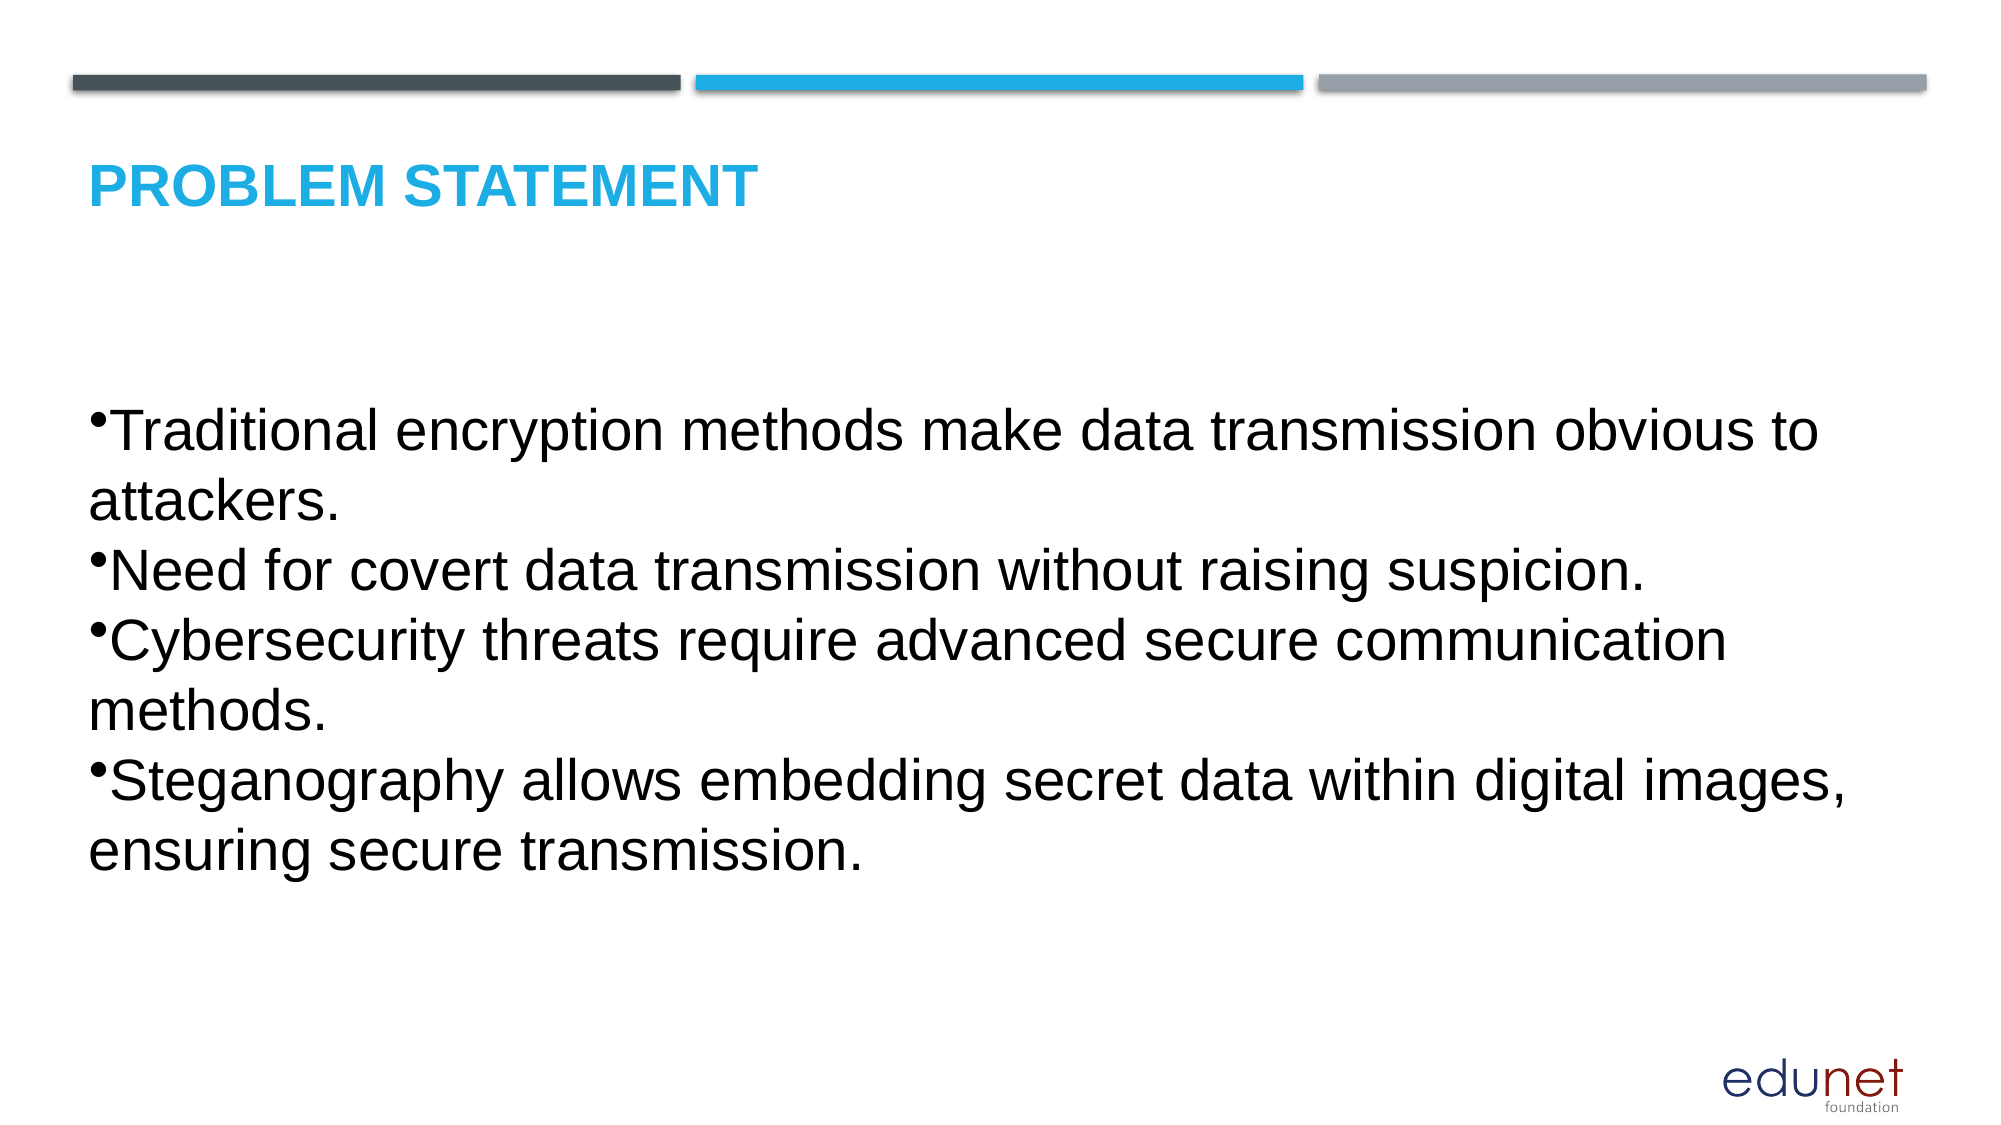

# Problem Statement

Traditional encryption methods make data transmission obvious to attackers.
Need for covert data transmission without raising suspicion.
Cybersecurity threats require advanced secure communication methods.
Steganography allows embedding secret data within digital images, ensuring secure transmission.